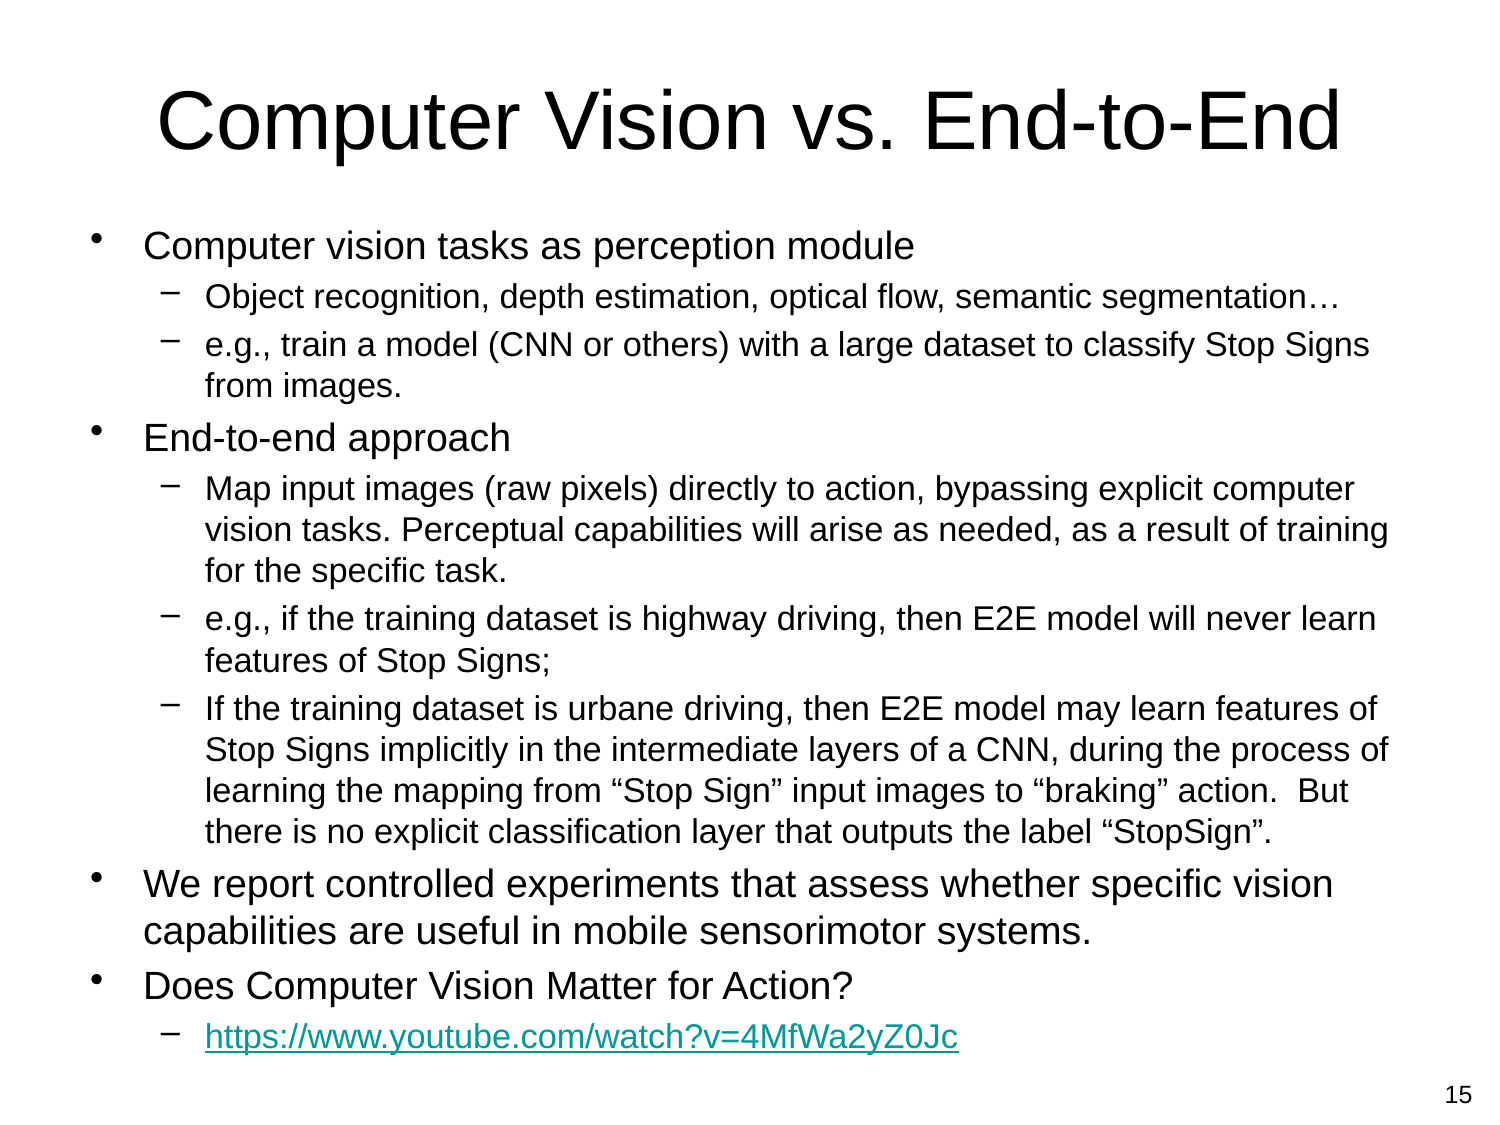

# Computer Vision vs. End-to-End
Computer vision tasks as perception module
Object recognition, depth estimation, optical flow, semantic segmentation…
e.g., train a model (CNN or others) with a large dataset to classify Stop Signs from images.
End-to-end approach
Map input images (raw pixels) directly to action, bypassing explicit computer vision tasks. Perceptual capabilities will arise as needed, as a result of training for the specific task.
e.g., if the training dataset is highway driving, then E2E model will never learn features of Stop Signs;
If the training dataset is urbane driving, then E2E model may learn features of Stop Signs implicitly in the intermediate layers of a CNN, during the process of learning the mapping from “Stop Sign” input images to “braking” action.  But there is no explicit classification layer that outputs the label “StopSign”.
We report controlled experiments that assess whether specific vision capabilities are useful in mobile sensorimotor systems.
Does Computer Vision Matter for Action?
https://www.youtube.com/watch?v=4MfWa2yZ0Jc

15